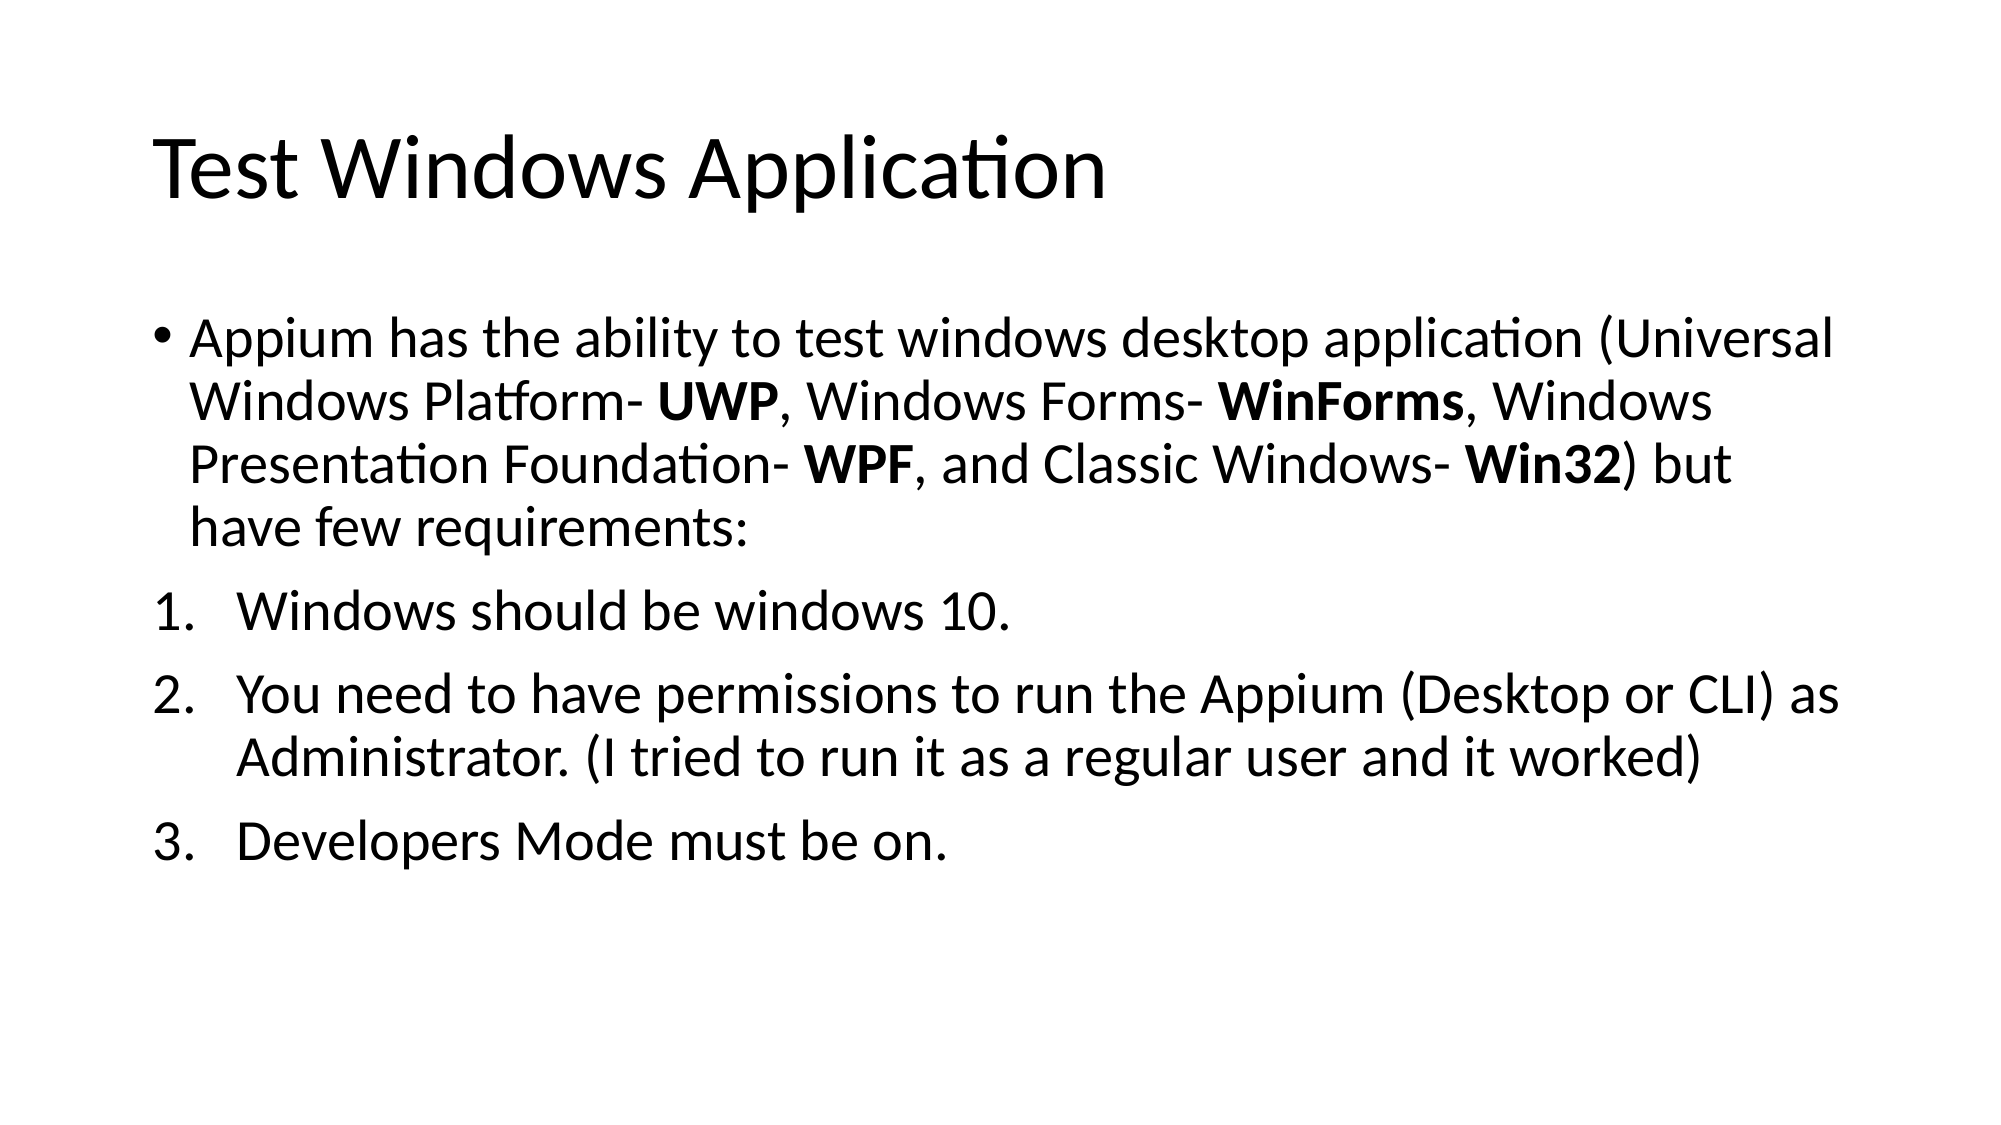

# Test Windows Application
Appium has the ability to test windows desktop application (Universal Windows Platform- UWP, Windows Forms- WinForms, Windows Presentation Foundation- WPF, and Classic Windows- Win32) but have few requirements:
Windows should be windows 10.
You need to have permissions to run the Appium (Desktop or CLI) as Administrator. (I tried to run it as a regular user and it worked)
Developers Mode must be on.